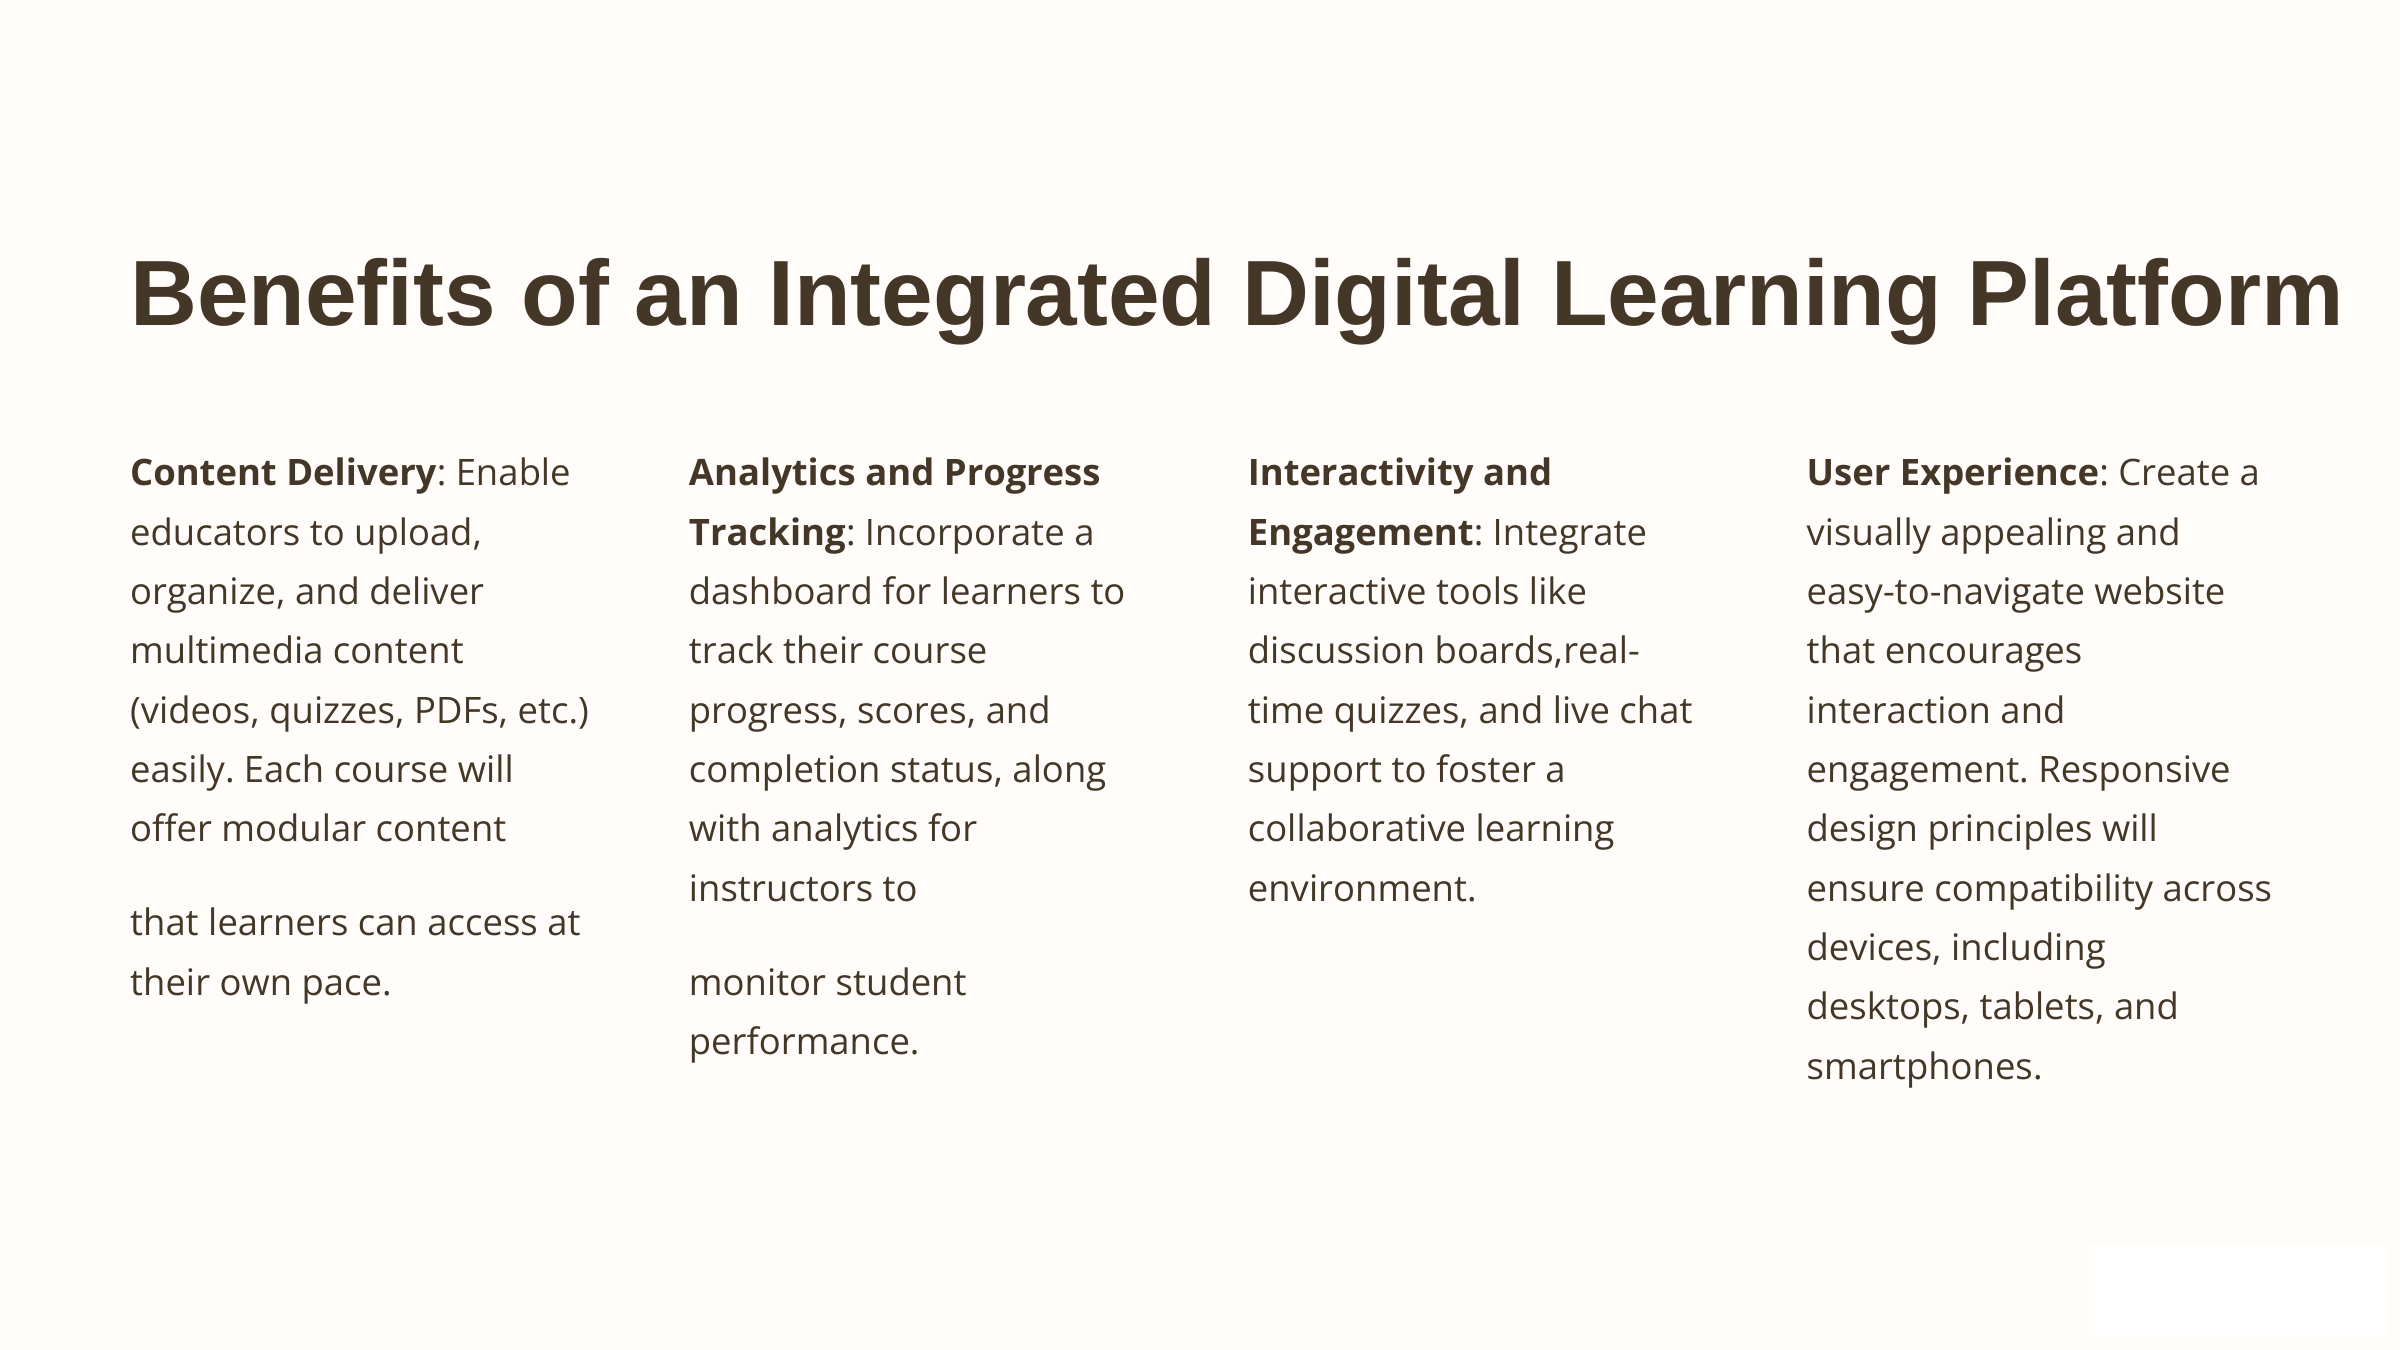

Benefits of an Integrated Digital Learning Platform
Content Delivery: Enable educators to upload, organize, and deliver multimedia content (videos, quizzes, PDFs, etc.) easily. Each course will offer modular content
Analytics and Progress Tracking: Incorporate a dashboard for learners to track their course progress, scores, and completion status, along with analytics for instructors to
Interactivity and Engagement: Integrate interactive tools like discussion boards,real-time quizzes, and live chat support to foster a collaborative learning environment.
User Experience: Create a visually appealing and easy-to-navigate website that encourages interaction and engagement. Responsive design principles will ensure compatibility across devices, including desktops, tablets, and smartphones.
that learners can access at their own pace.
monitor student performance.